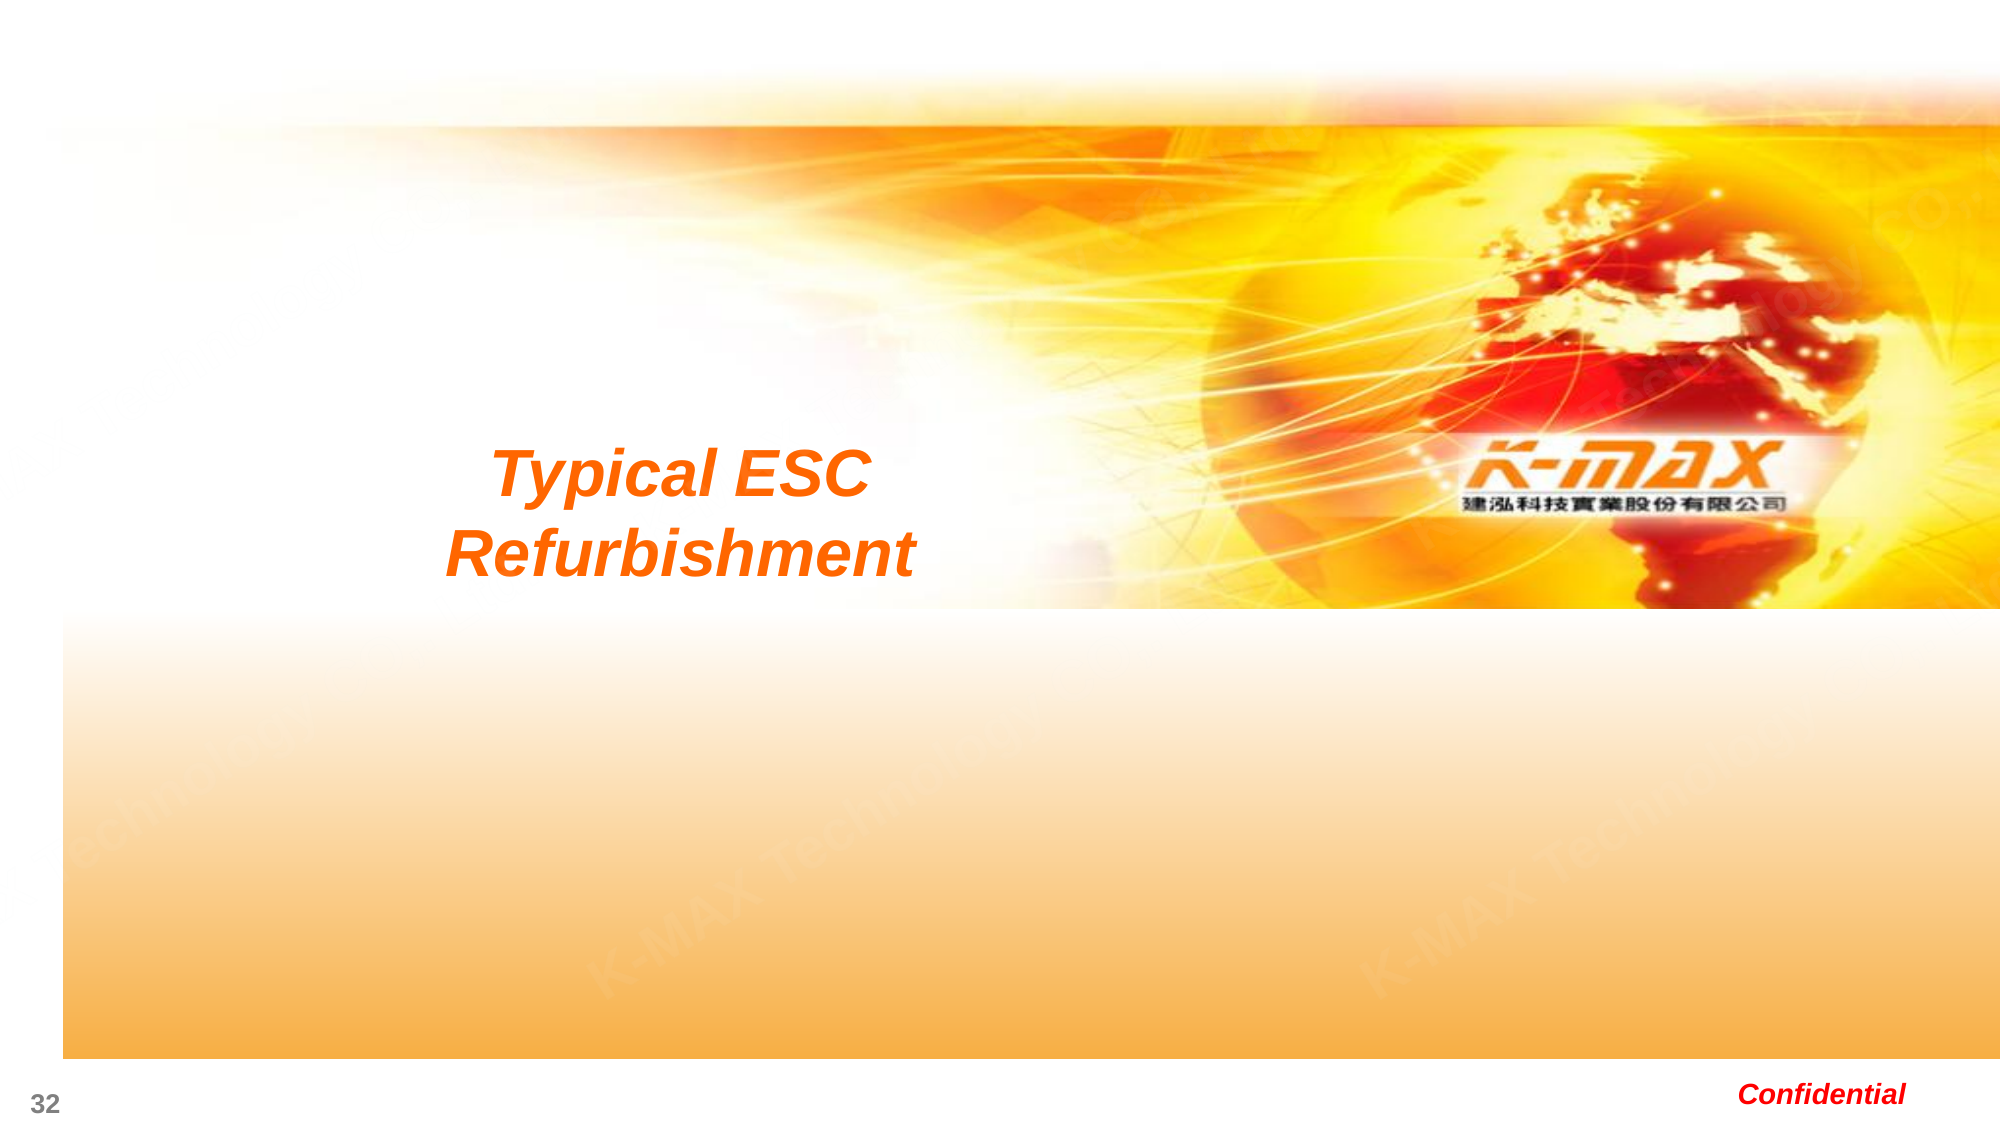

K-MAX Technology CO,. Ltd.
K-MAX Technology CO,. Ltd.
K-MAX Technology CO,. Ltd.
Typical ESC Refurbishment
K-MAX Technology CO,. Ltd.
K-MAX Technology CO,. Ltd.
K-MAX Technology CO,. Ltd.